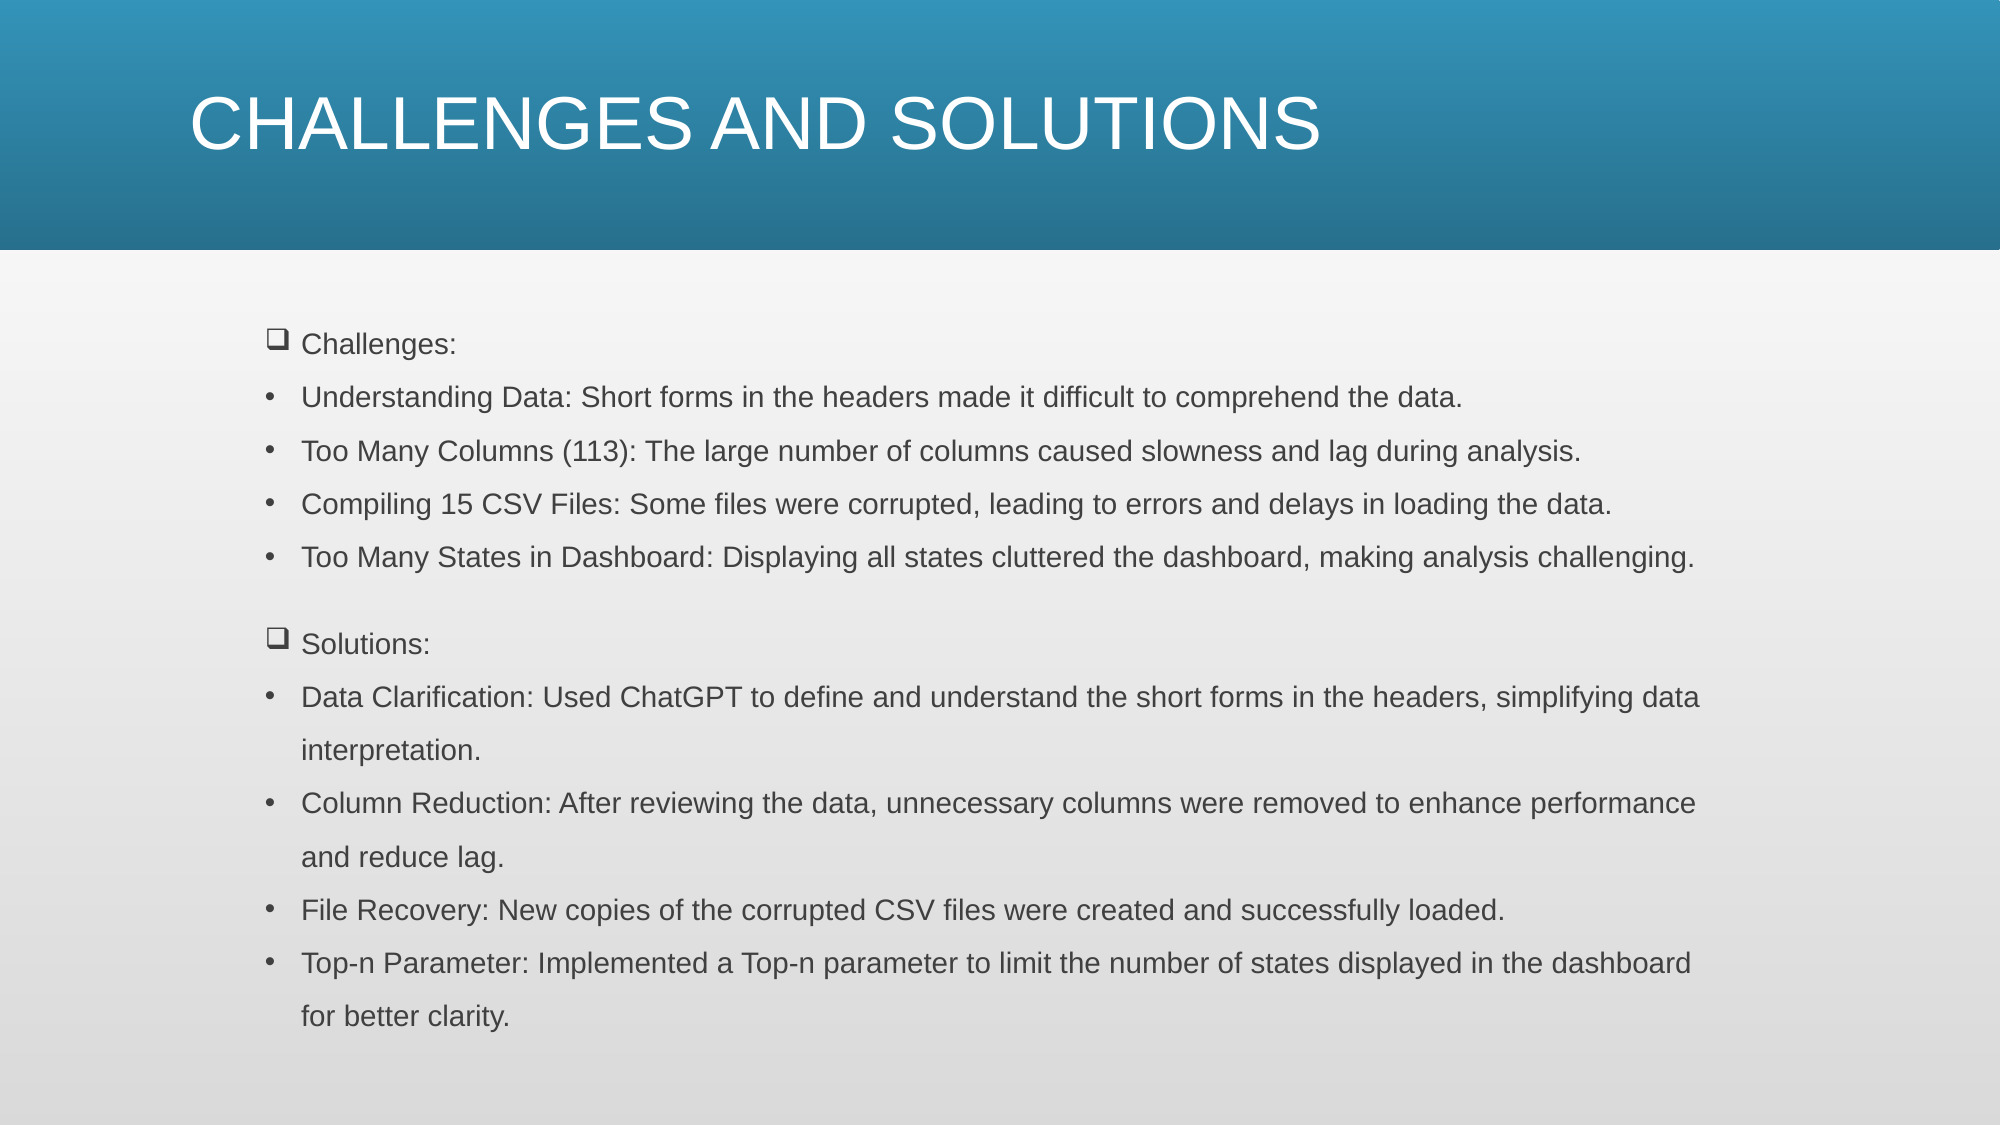

# CHALLENGES AND SOLUTIONS
Challenges:
Understanding Data: Short forms in the headers made it difficult to comprehend the data.
Too Many Columns (113): The large number of columns caused slowness and lag during analysis.
Compiling 15 CSV Files: Some files were corrupted, leading to errors and delays in loading the data.
Too Many States in Dashboard: Displaying all states cluttered the dashboard, making analysis challenging.
Solutions:
Data Clarification: Used ChatGPT to define and understand the short forms in the headers, simplifying data interpretation.
Column Reduction: After reviewing the data, unnecessary columns were removed to enhance performance and reduce lag.
File Recovery: New copies of the corrupted CSV files were created and successfully loaded.
Top-n Parameter: Implemented a Top-n parameter to limit the number of states displayed in the dashboard for better clarity.